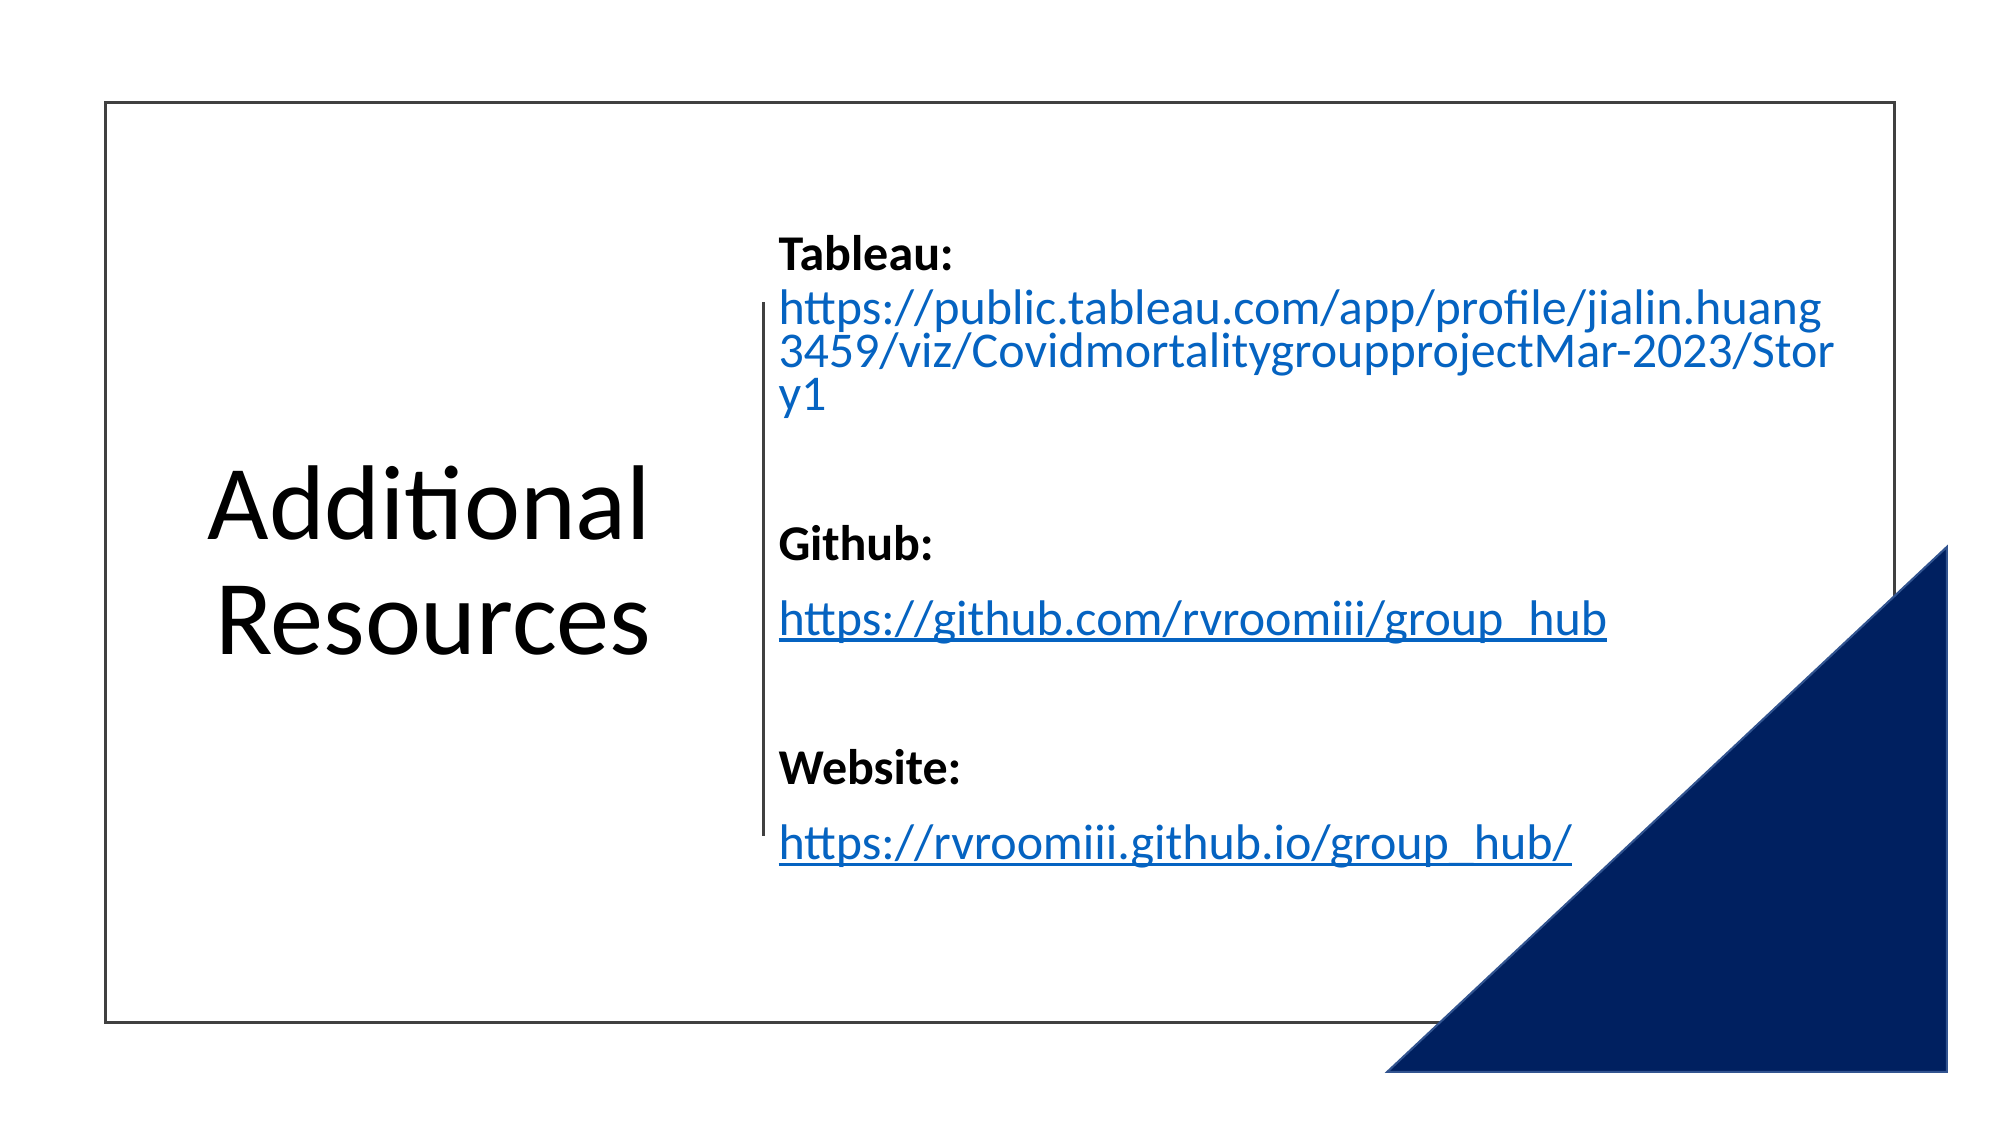

# Additional Resources
Tableau: https://public.tableau.com/app/profile/jialin.huang3459/viz/CovidmortalitygroupprojectMar-2023/Story1

Github:
https://github.com/rvroomiii/group_hub

Website:
https://rvroomiii.github.io/group_hub/